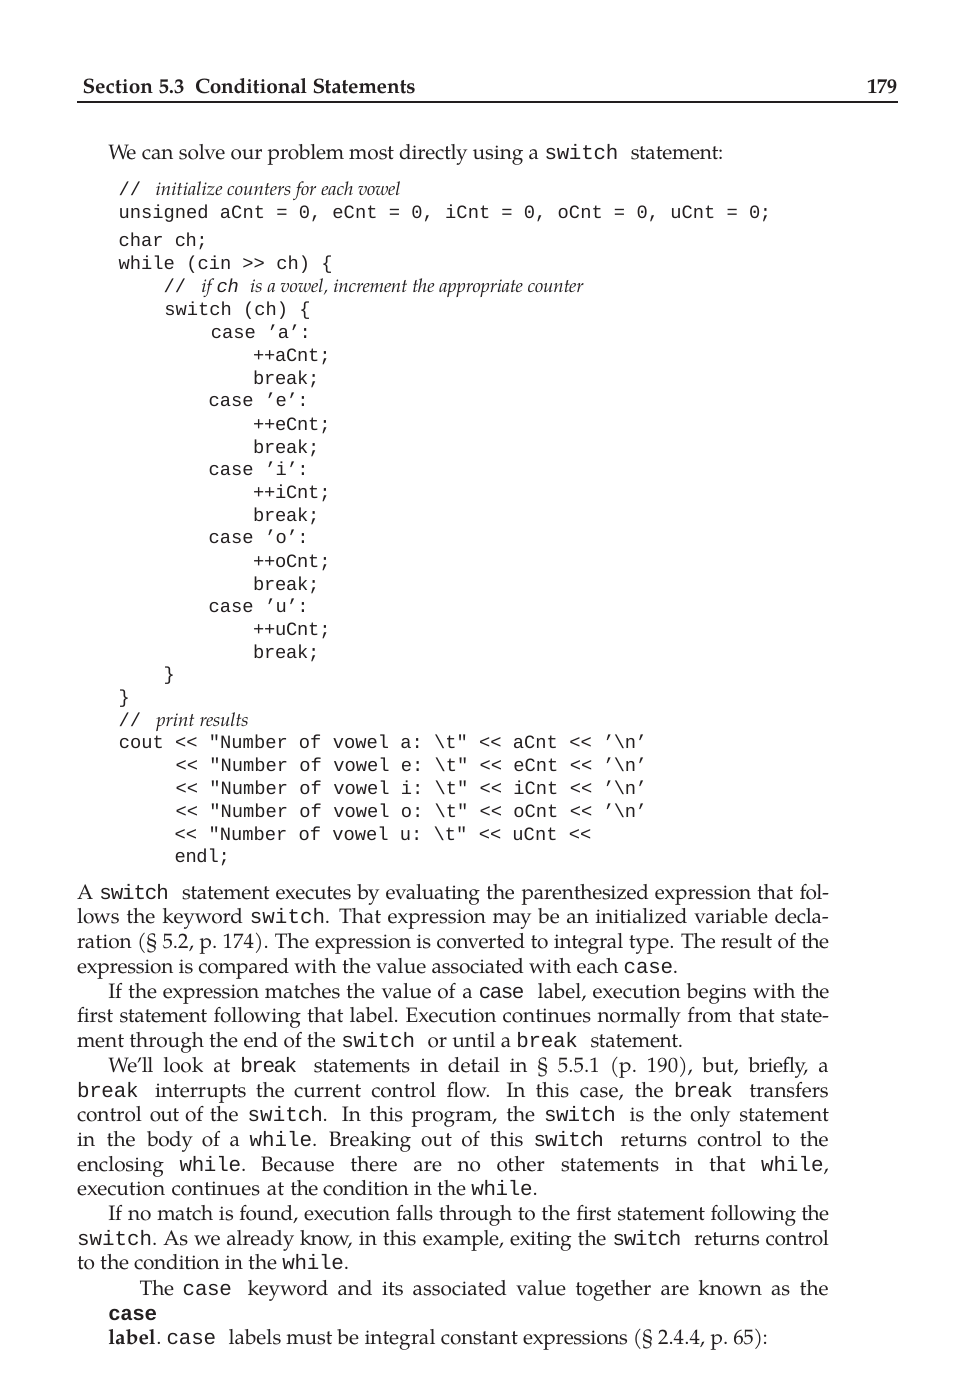

Section 5.3 Conditional Statements
179

We can solve our problem most directly using a switch statement:
// initialize counters for each vowel
unsigned aCnt = 0, eCnt = 0, iCnt = 0, oCnt = 0, uCnt = 0;
char ch;
while (cin >> ch) {
// if ch is a vowel, increment the appropriate counter
switch (ch) {
case ’a’:
++aCnt; break;
case ’e’:
++eCnt; break;
case ’i’:
++iCnt; break;
case ’o’:
++oCnt; break;
case ’u’:
++uCnt; break;
}
}
// print results
cout << "Number of vowel a: \t" << aCnt << ’\n’
<< "Number of vowel e: \t" << eCnt << ’\n’
<< "Number of vowel i: \t" << iCnt << ’\n’
<< "Number of vowel o: \t" << oCnt << ’\n’
<< "Number of vowel u: \t" << uCnt << endl;
A switch statement executes by evaluating the parenthesized expression that fol- lows the keyword switch. That expression may be an initialized variable decla- ration (§ 5.2, p. 174). The expression is converted to integral type. The result of the expression is compared with the value associated with each case.
If the expression matches the value of a case label, execution begins with the first statement following that label. Execution continues normally from that state- ment through the end of the switch or until a break statement.
We’ll look at break statements in detail in § 5.5.1 (p. 190), but, briefly, a break interrupts the current control flow. In this case, the break transfers control out of the switch. In this program, the switch is the only statement in the body of a while. Breaking out of this switch returns control to the enclosing while. Because there are no other statements in that while, execution continues at the condition in the while.
If no match is found, execution falls through to the first statement following the switch. As we already know, in this example, exiting the switch returns control to the condition in the while.
The case keyword and its associated value together are known as the case
label. case labels must be integral constant expressions (§ 2.4.4, p. 65):